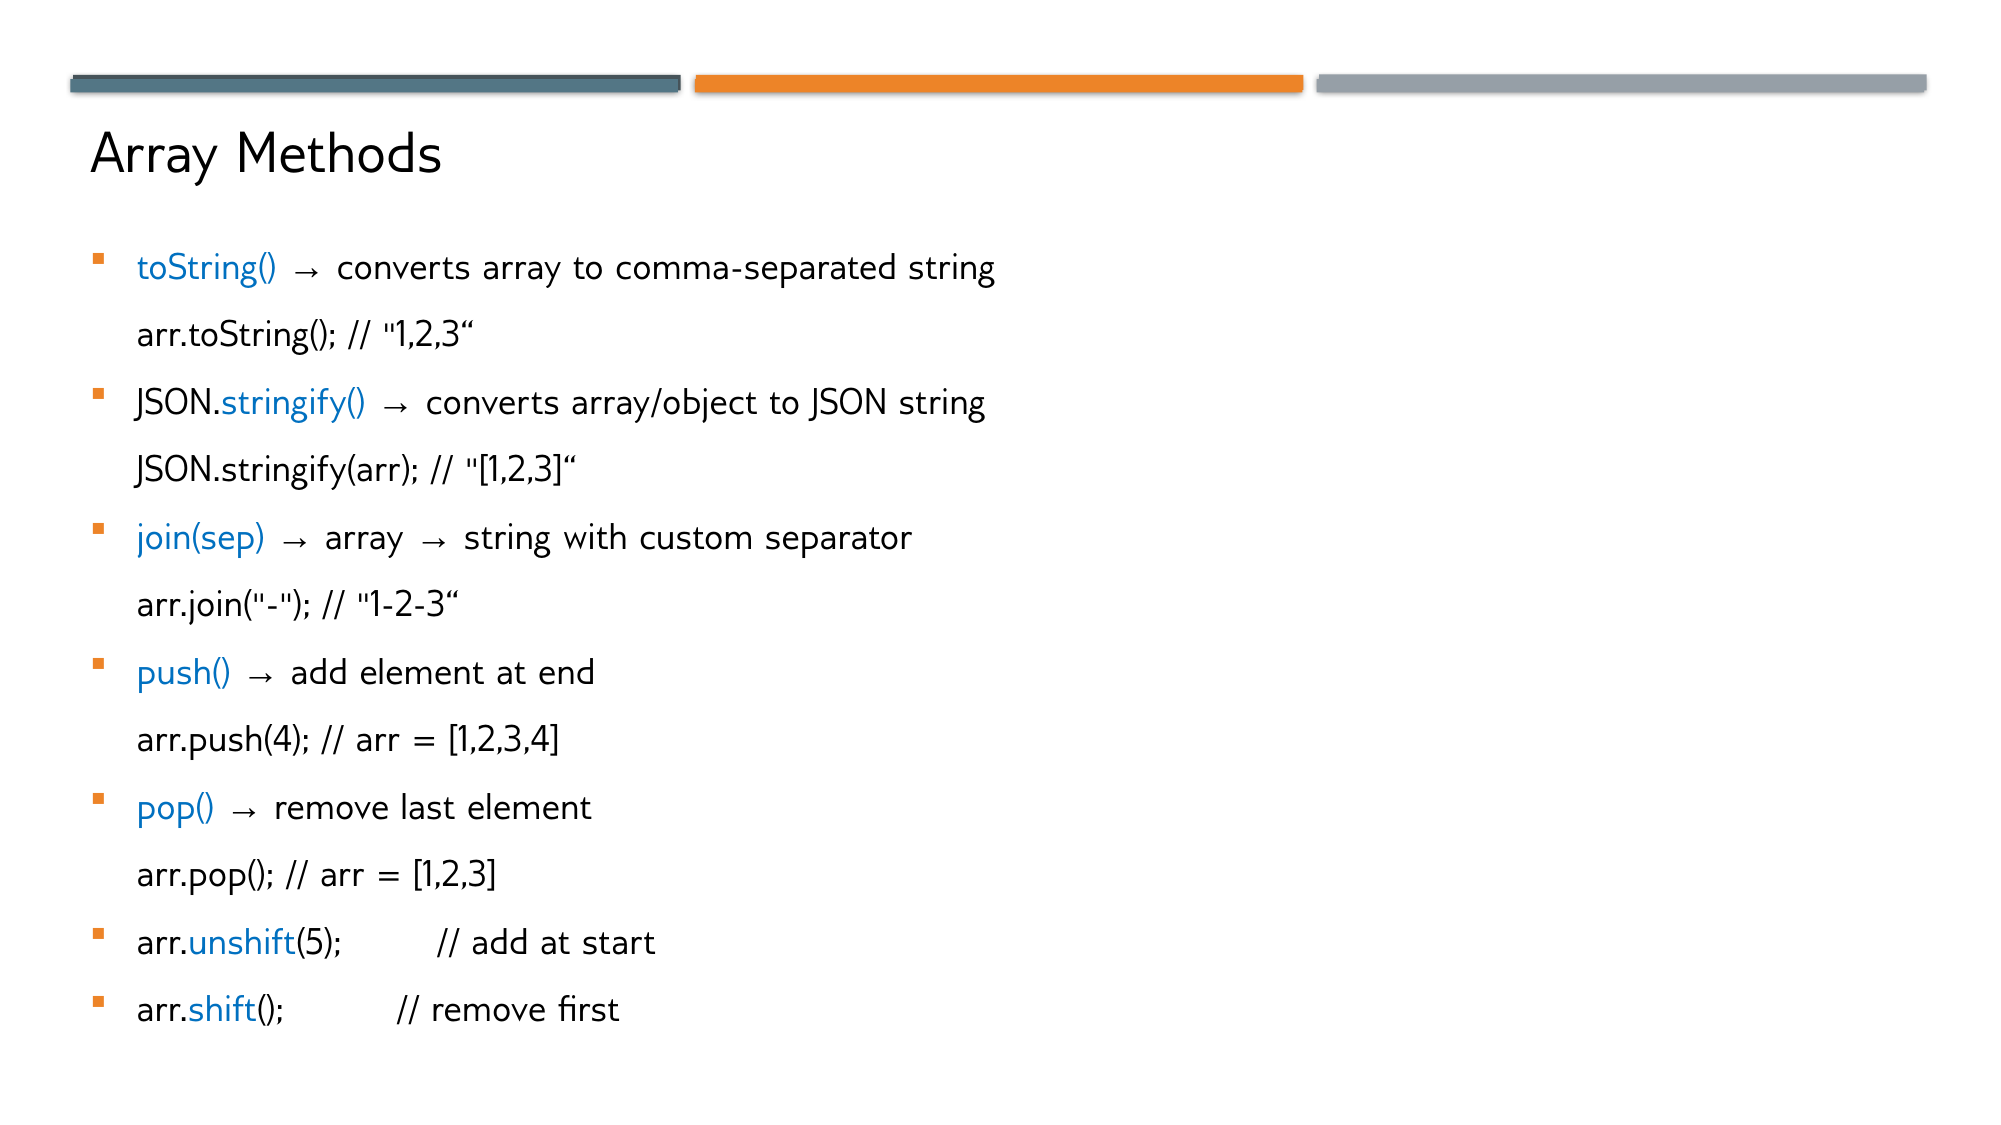

# Array Methods
toString() → converts array to comma-separated string
arr.toString(); // "1,2,3“
JSON.stringify() → converts array/object to JSON string
JSON.stringify(arr); // "[1,2,3]“
join(sep) → array → string with custom separator
arr.join("-"); // "1-2-3“
push() → add element at end
arr.push(4); // arr = [1,2,3,4]
pop() → remove last element
arr.pop(); // arr = [1,2,3]
arr.unshift(5); 	// add at start
arr.shift();          // remove first